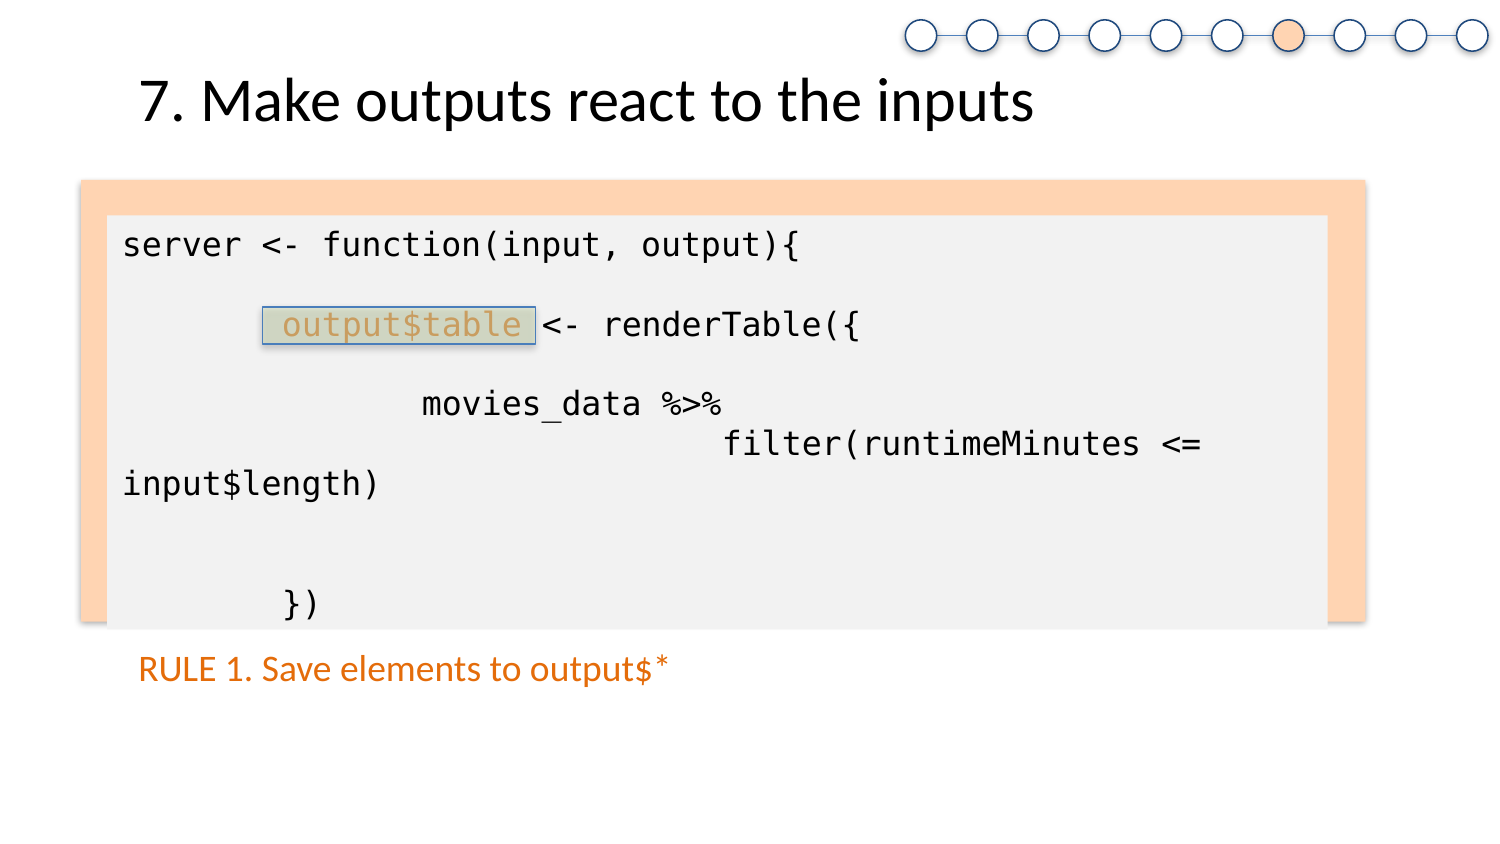

7. Make outputs react to the inputs

server <- function(input, output){

        output$table <- renderTable({

               movies_data %>%
				filter(runtimeMinutes <= input$length)

        })

RULE 1. Save elements to output$*